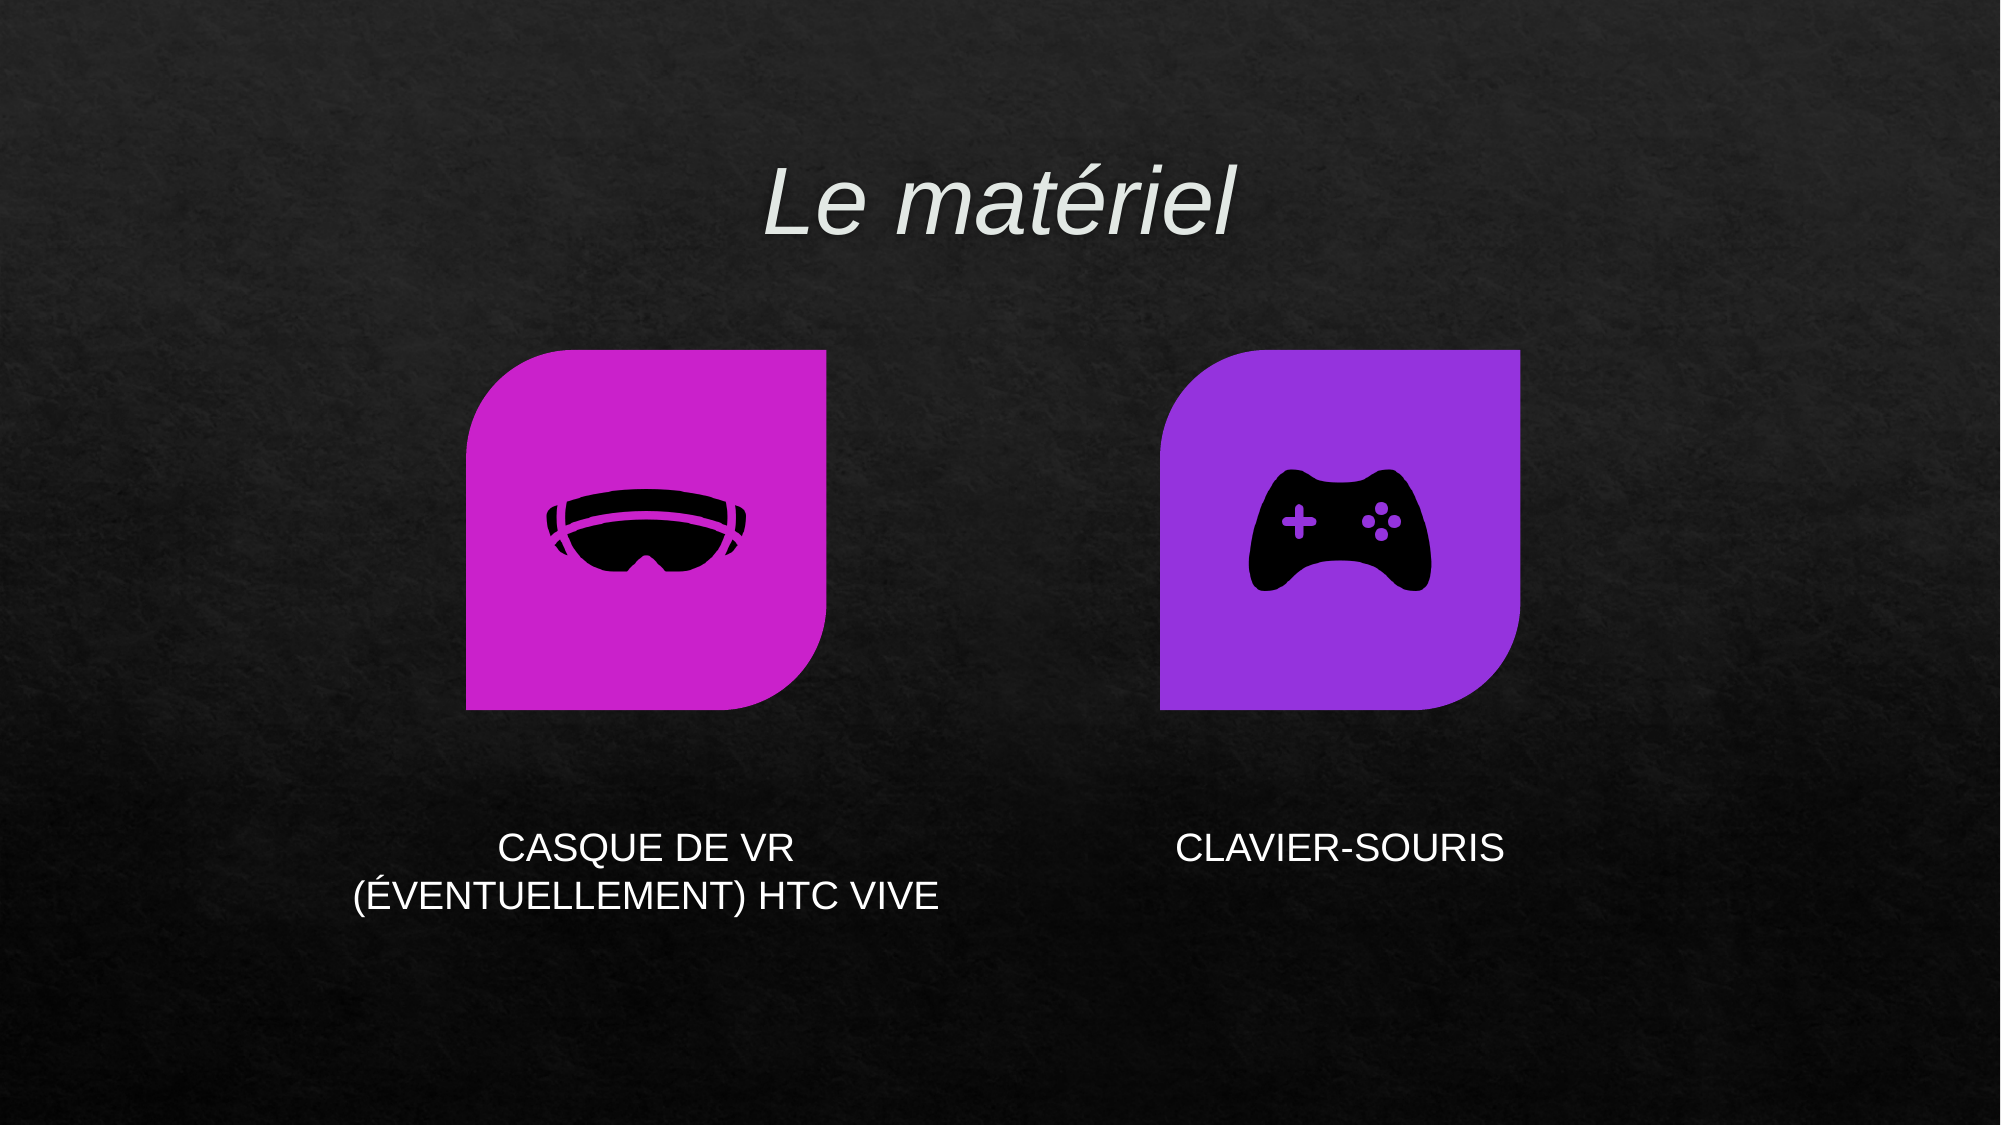

# Le matériel
Casque de VR (éventuellement) HTC Vive
Clavier-souris